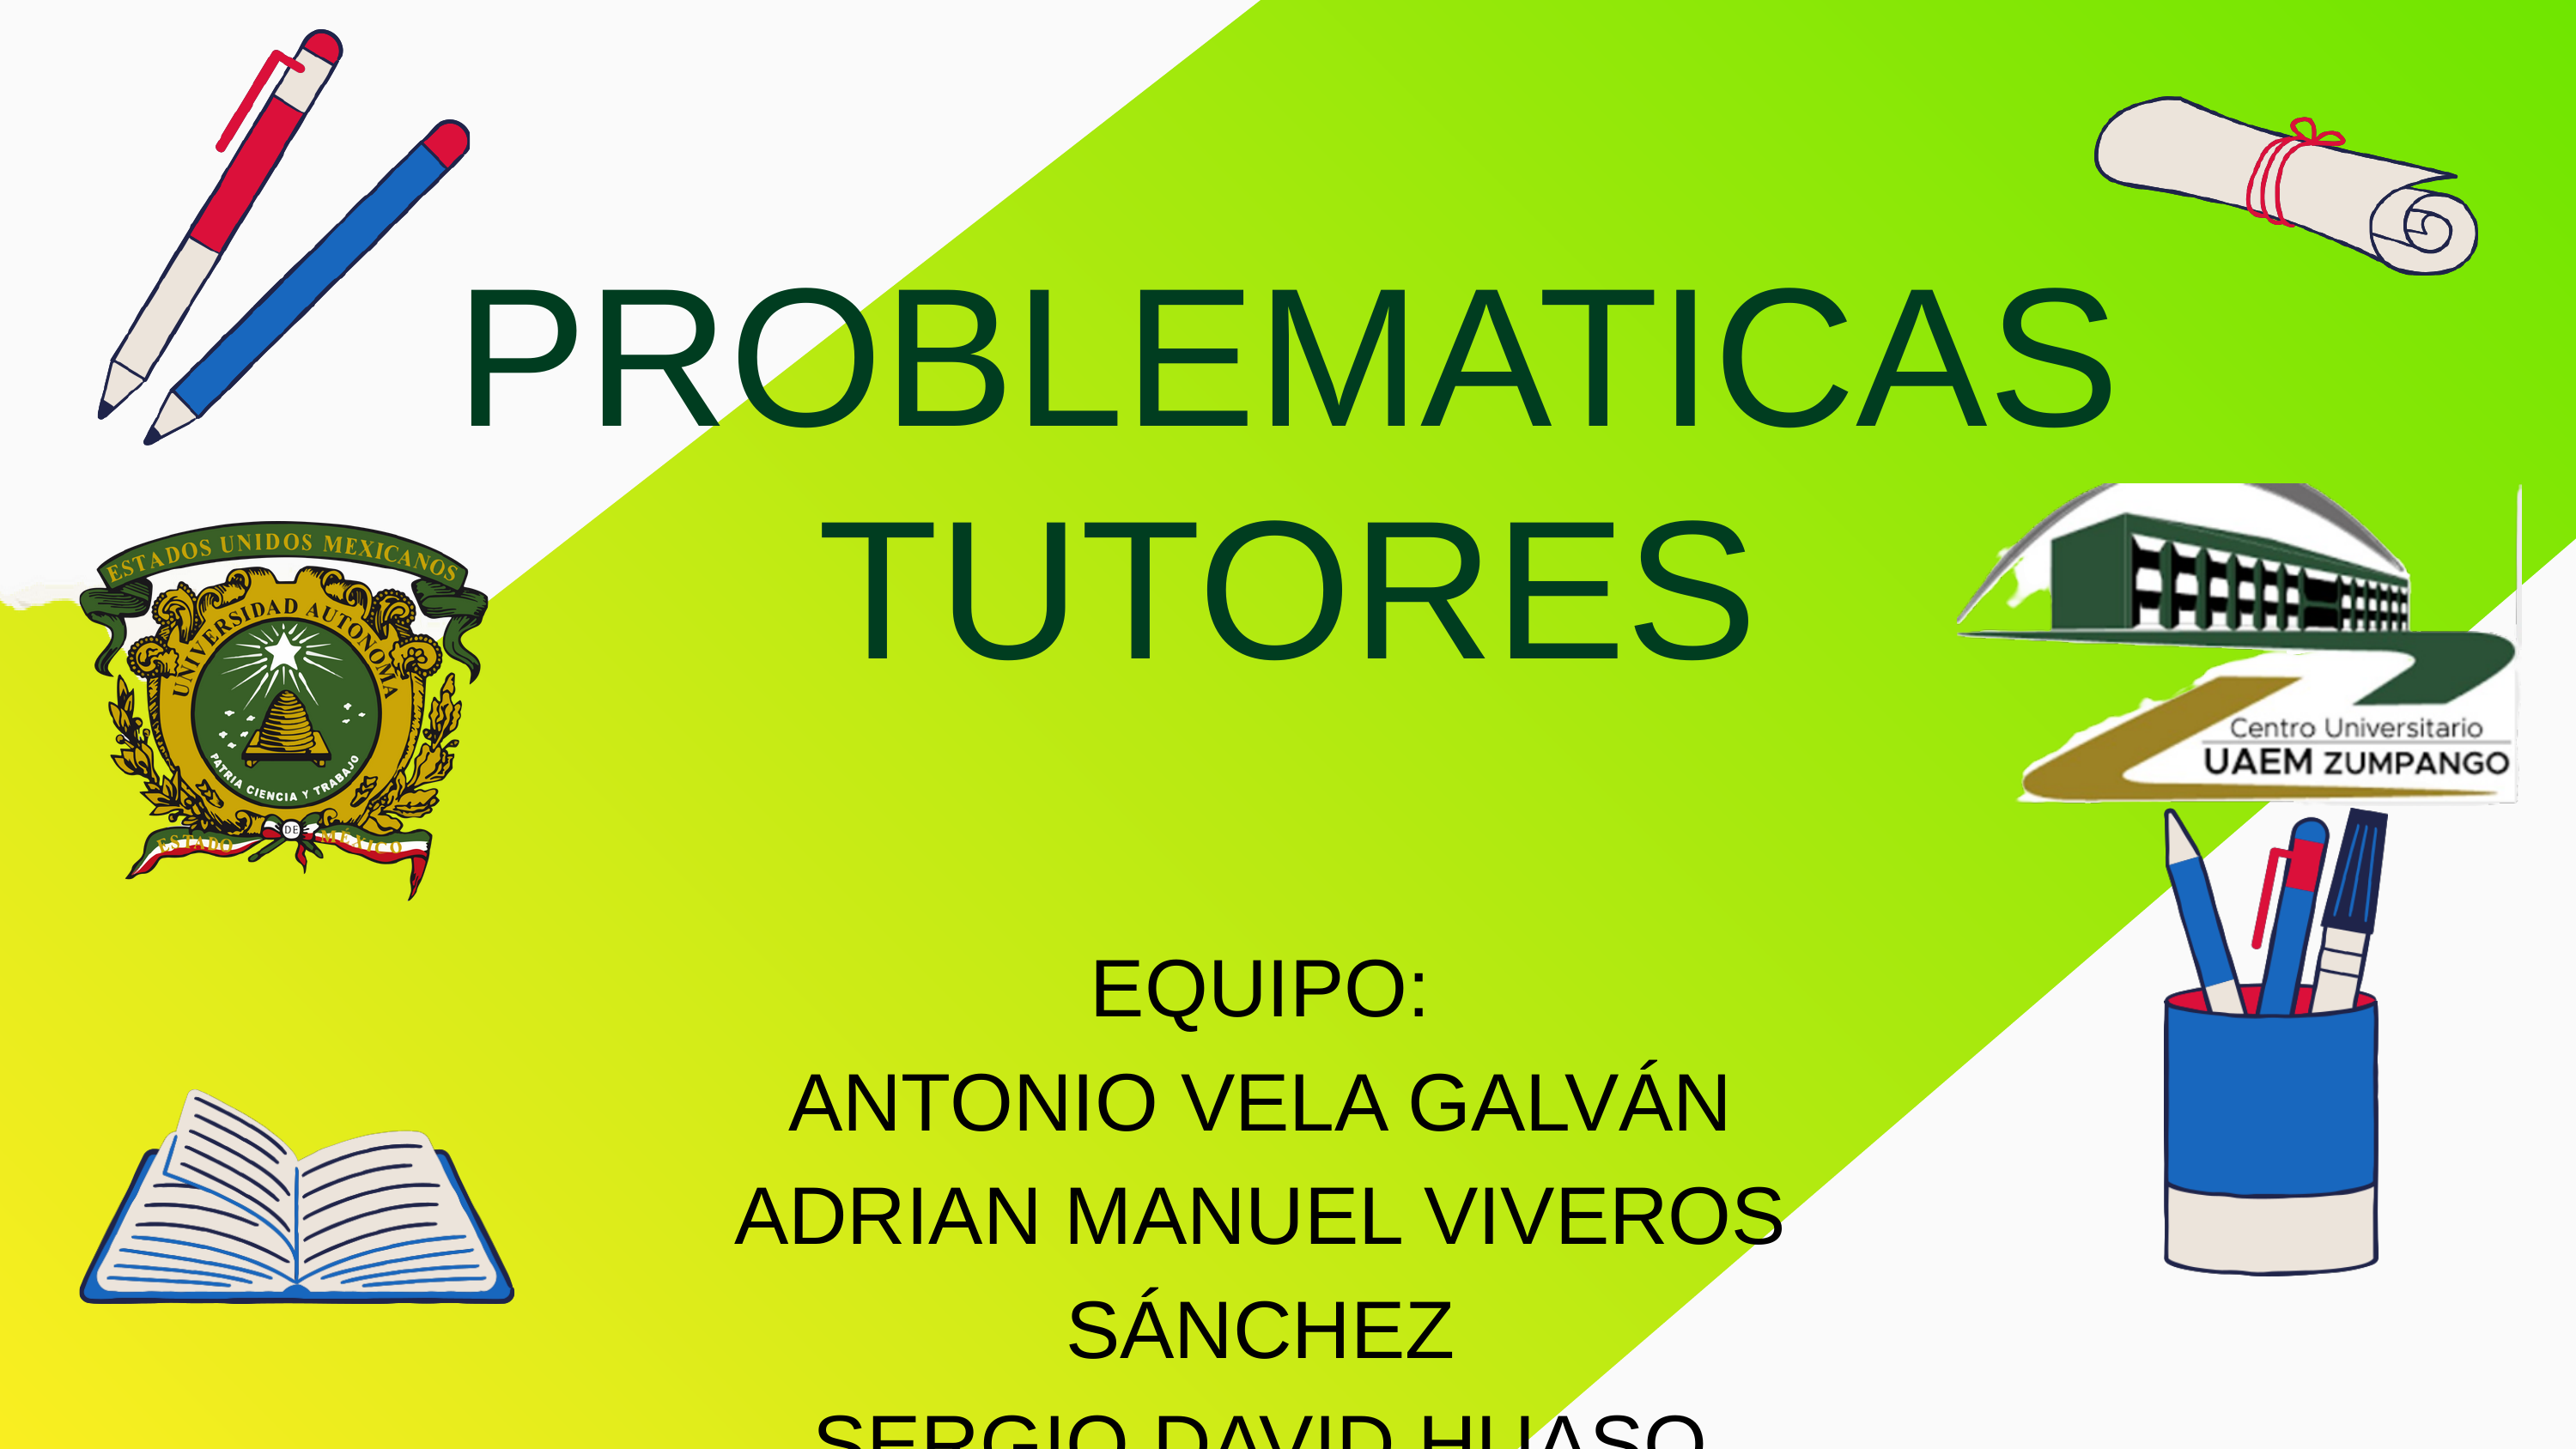

PROBLEMATICAS TUTORES

EQUIPO:
ANTONIO VELA GALVÁN
ADRIAN MANUEL VIVEROS SÁNCHEZ
SERGIO DAVID HUASO VILLEGAS